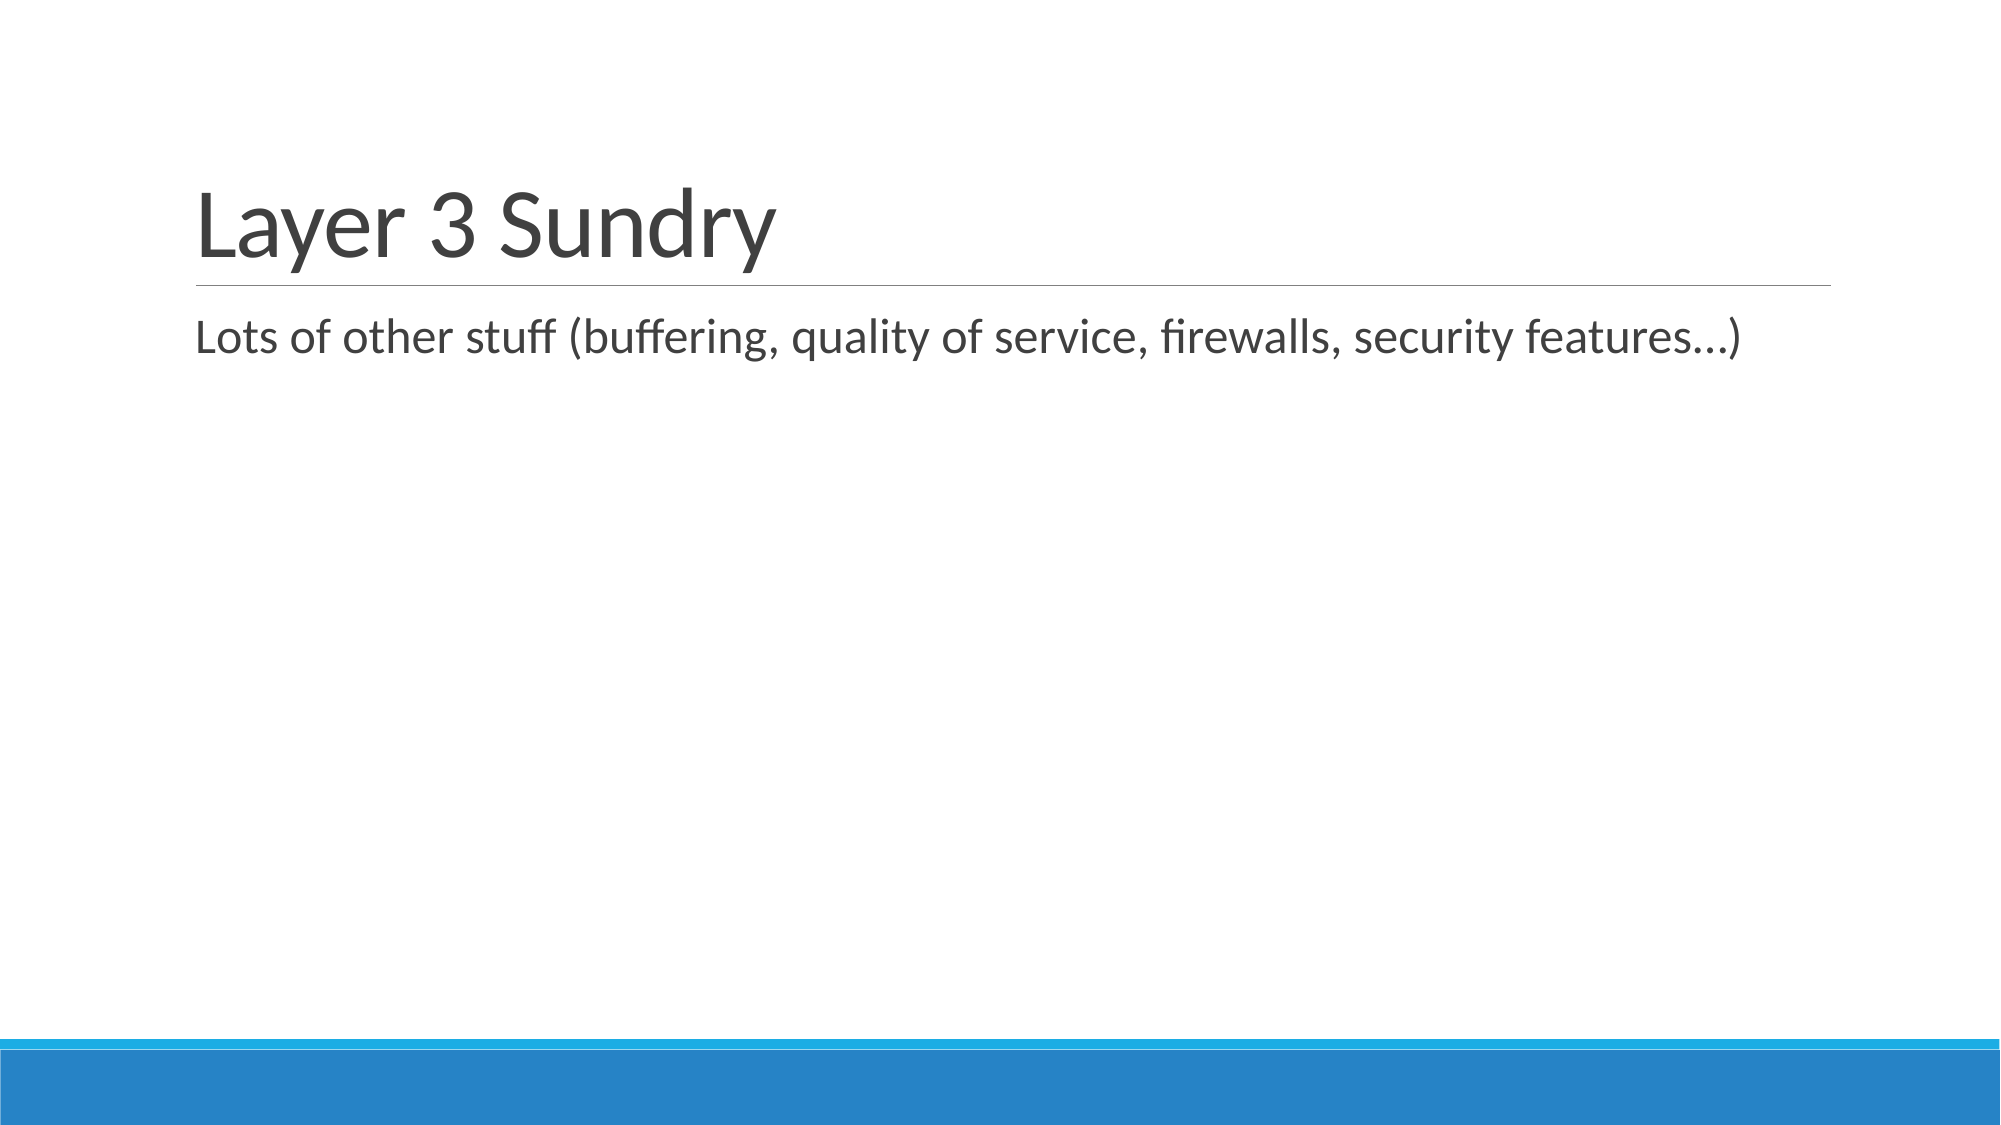

# Layer 3 Sundry
Lots of other stuff (buffering, quality of service, firewalls, security features…)